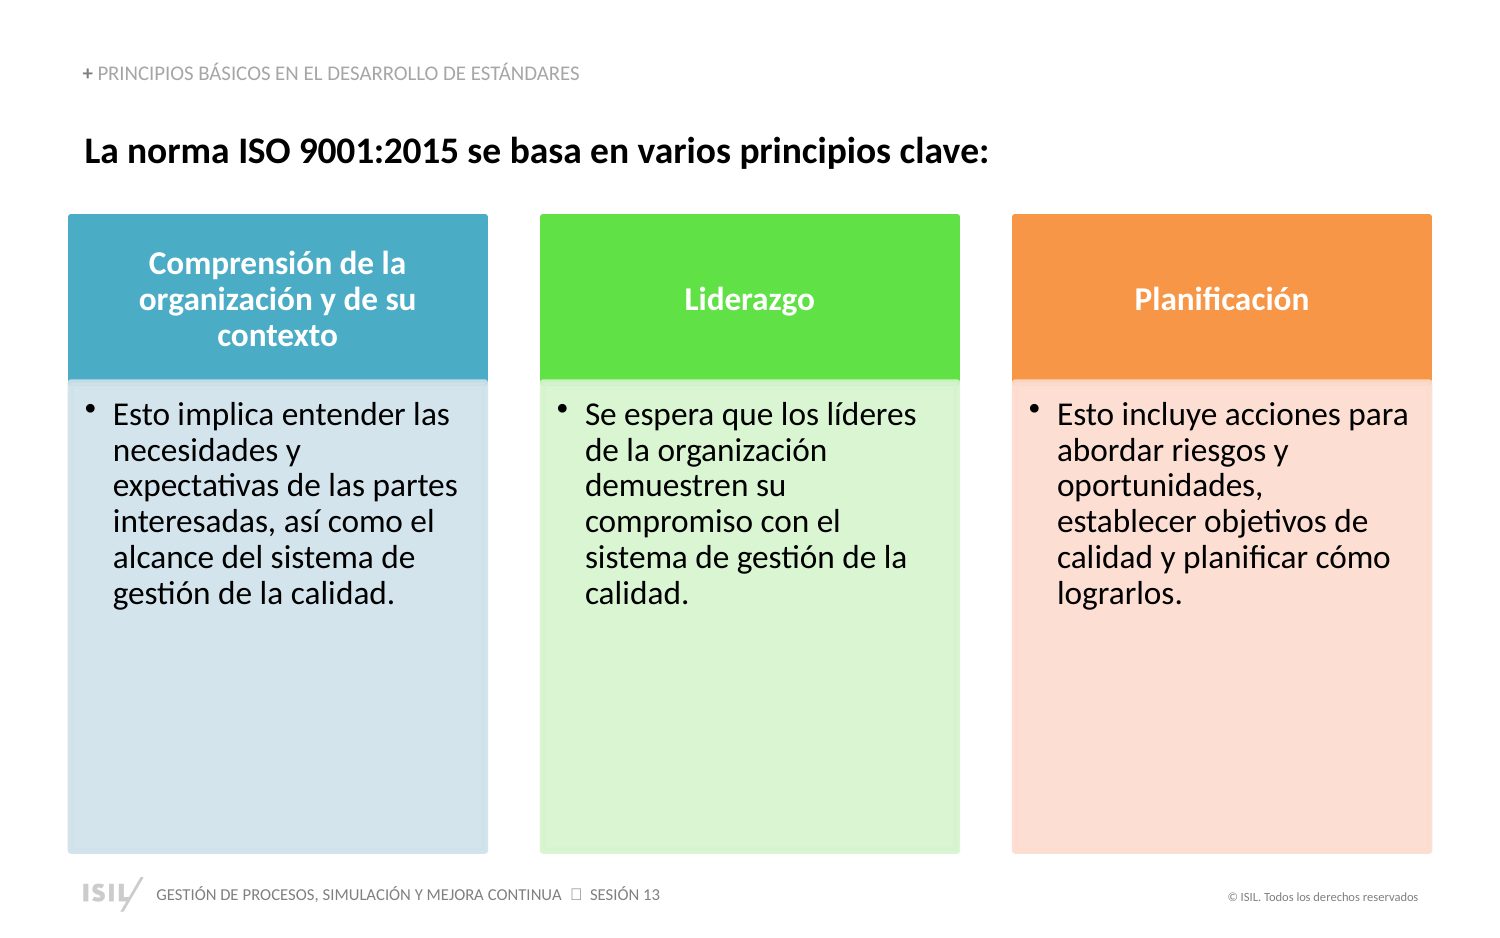

+ PRINCIPIOS BÁSICOS EN EL DESARROLLO DE ESTÁNDARES
La norma ISO 9001:2015 se basa en varios principios clave:
Comprensión de la organización y de su contexto
Esto implica entender las necesidades y expectativas de las partes interesadas, así como el alcance del sistema de gestión de la calidad.
Liderazgo
Se espera que los líderes de la organización demuestren su compromiso con el sistema de gestión de la calidad.
Planificación
Esto incluye acciones para abordar riesgos y oportunidades, establecer objetivos de calidad y planificar cómo lograrlos.